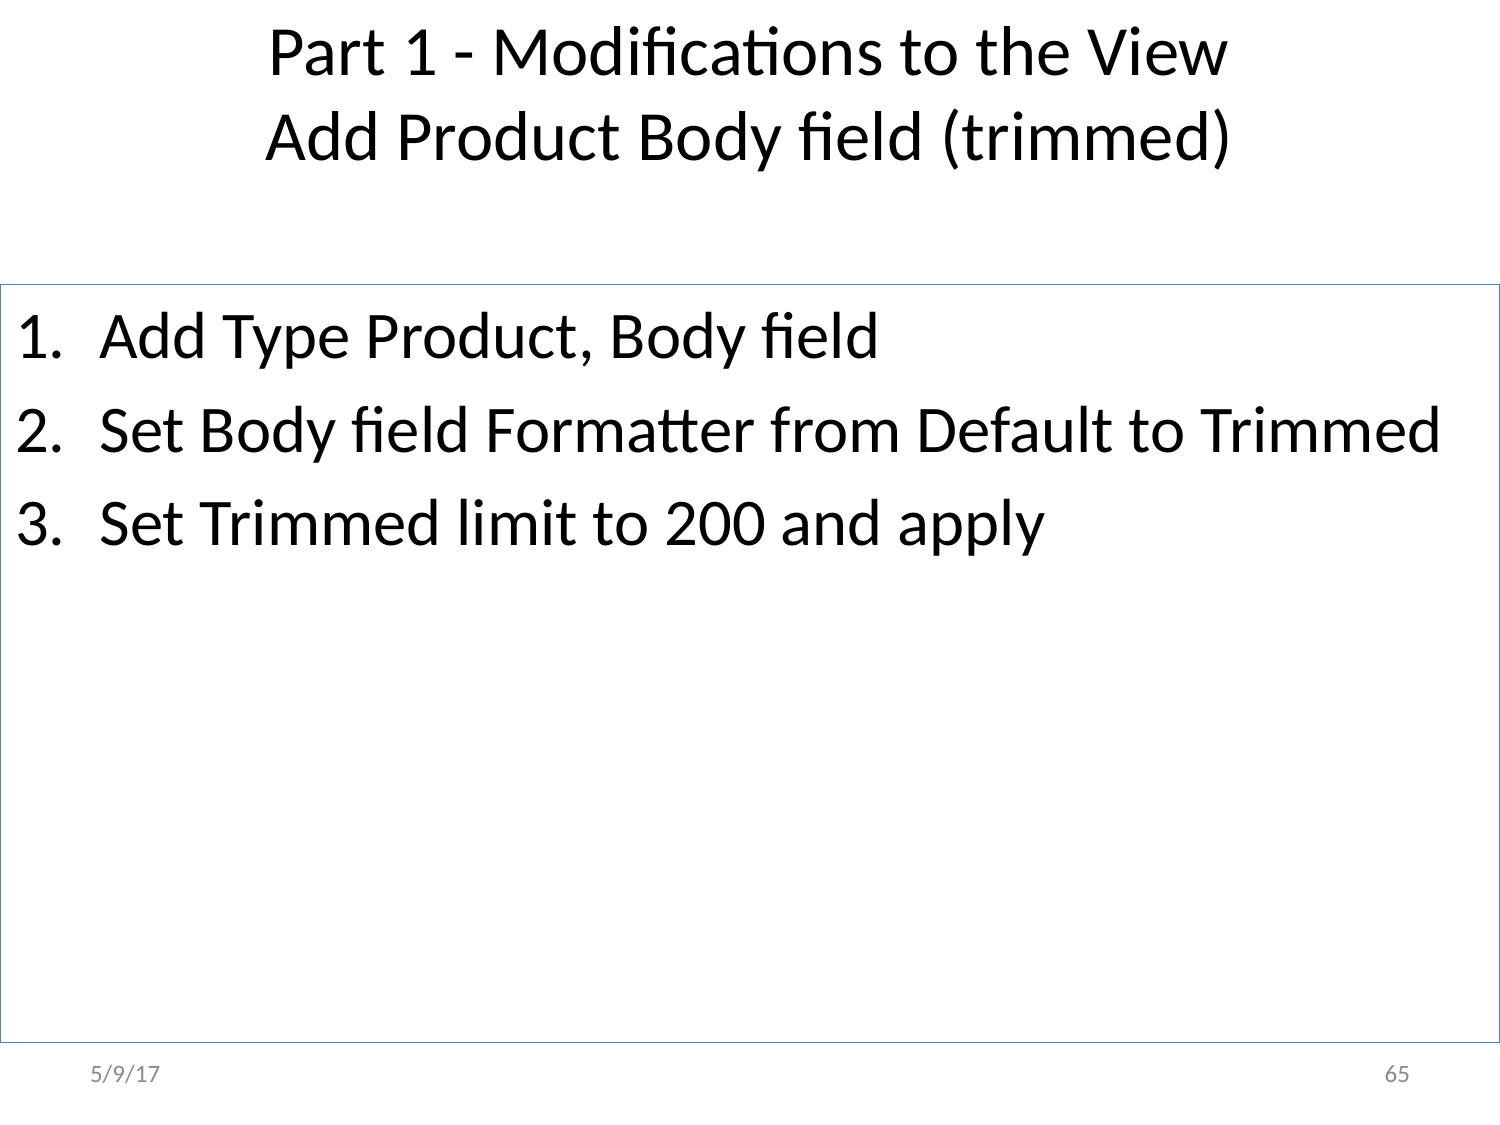

# Part 1 - Modifications to the View Add Product Body field (trimmed)
Add Type Product, Body field
Set Body field Formatter from Default to Trimmed
Set Trimmed limit to 200 and apply
5/9/17
65